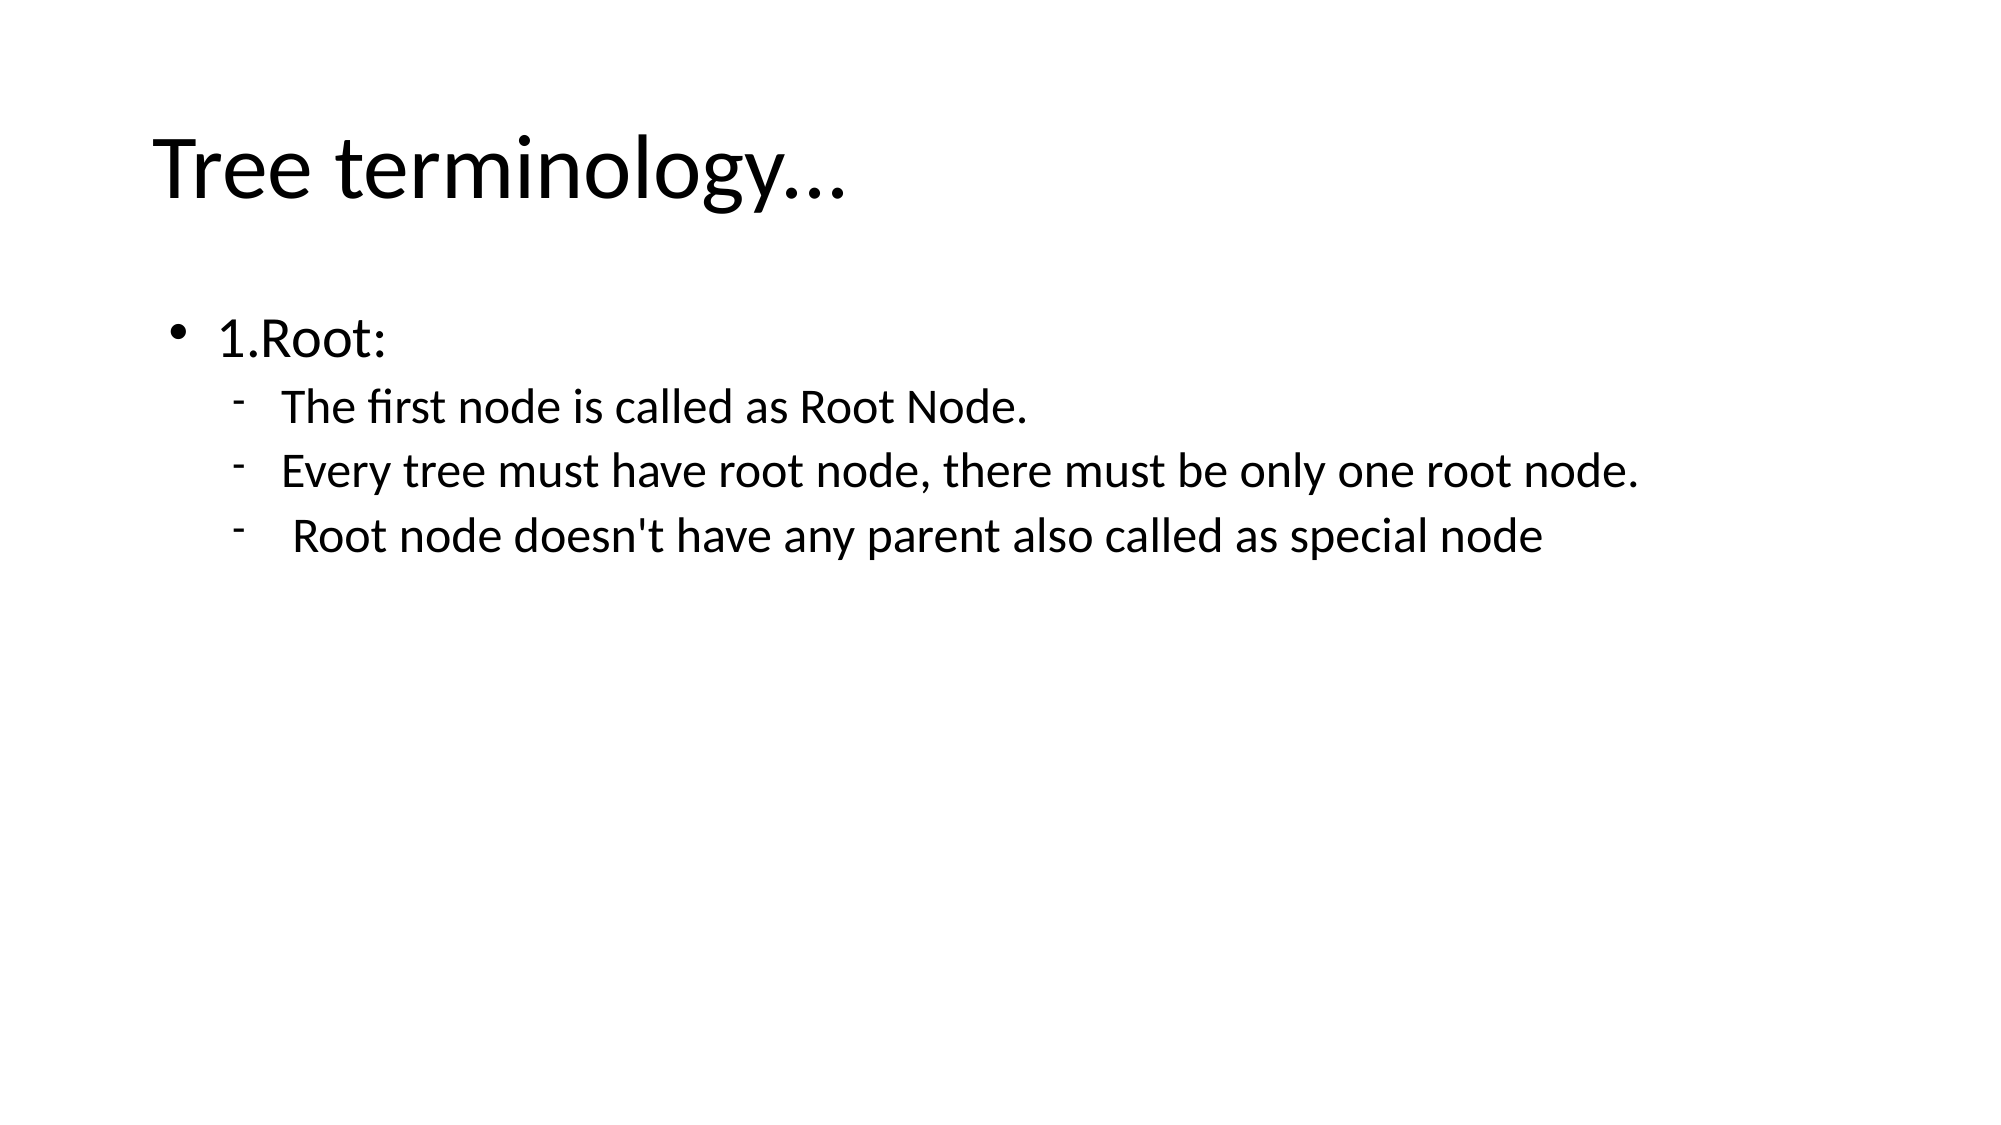

# Tree terminology...
1.Root:
The first node is called as Root Node.
Every tree must have root node, there must be only one root node.
 Root node doesn't have any parent also called as special node